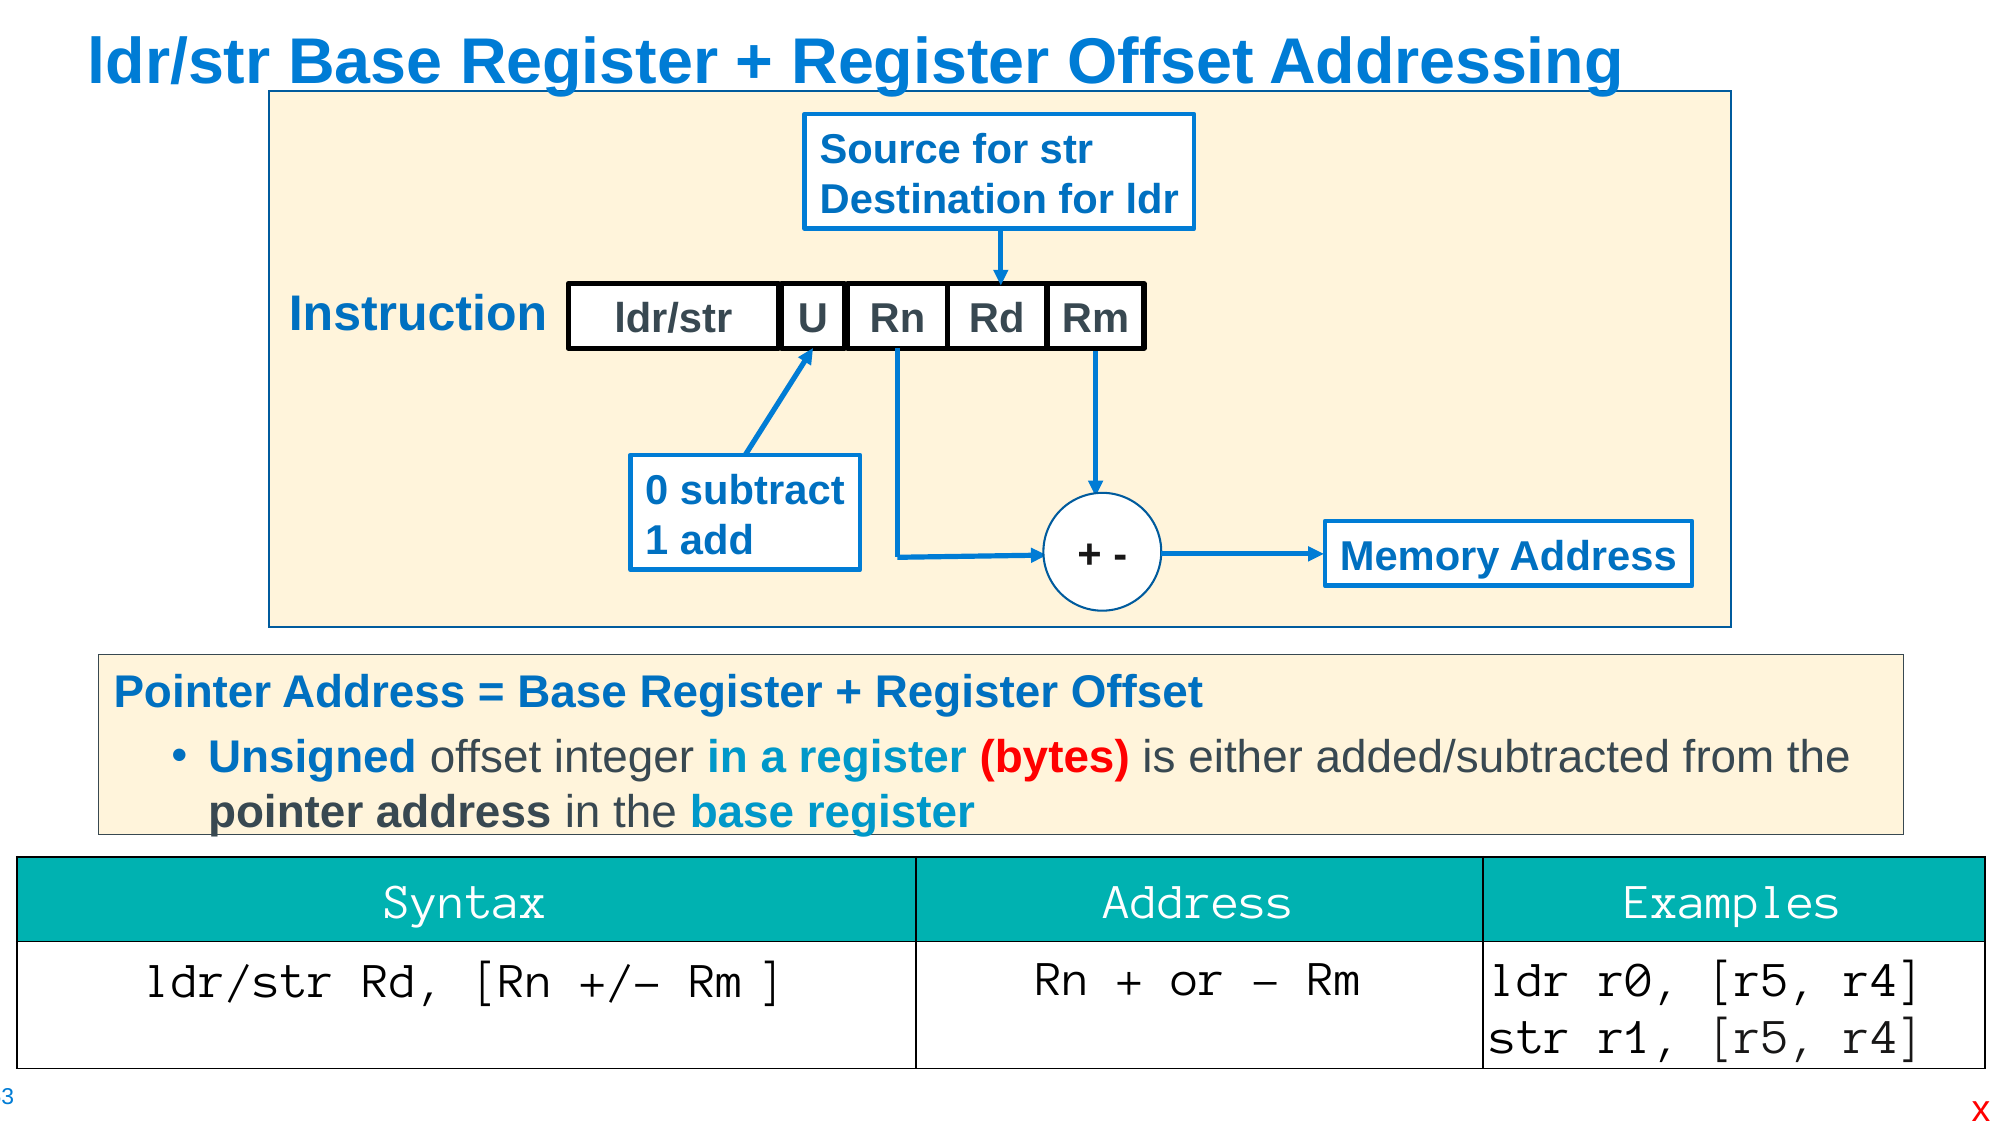

# ldr/str Base Register + Register Offset Addressing

Source for str
Destination for ldr
Instruction
ldr/str
U
Rn
Rd
Rm
0 subtract
1 add
+ -
Memory Address
Pointer Address = Base Register + Register Offset
Unsigned offset integer in a register (bytes) is either added/subtracted from the pointer address in the base register
| Syntax | Address | Examples |
| --- | --- | --- |
| ldr/str Rd, [Rn +/- Rm ] | Rn + or – Rm | ldr r0, [r5, r4] str r1, [r5, r4] |
x